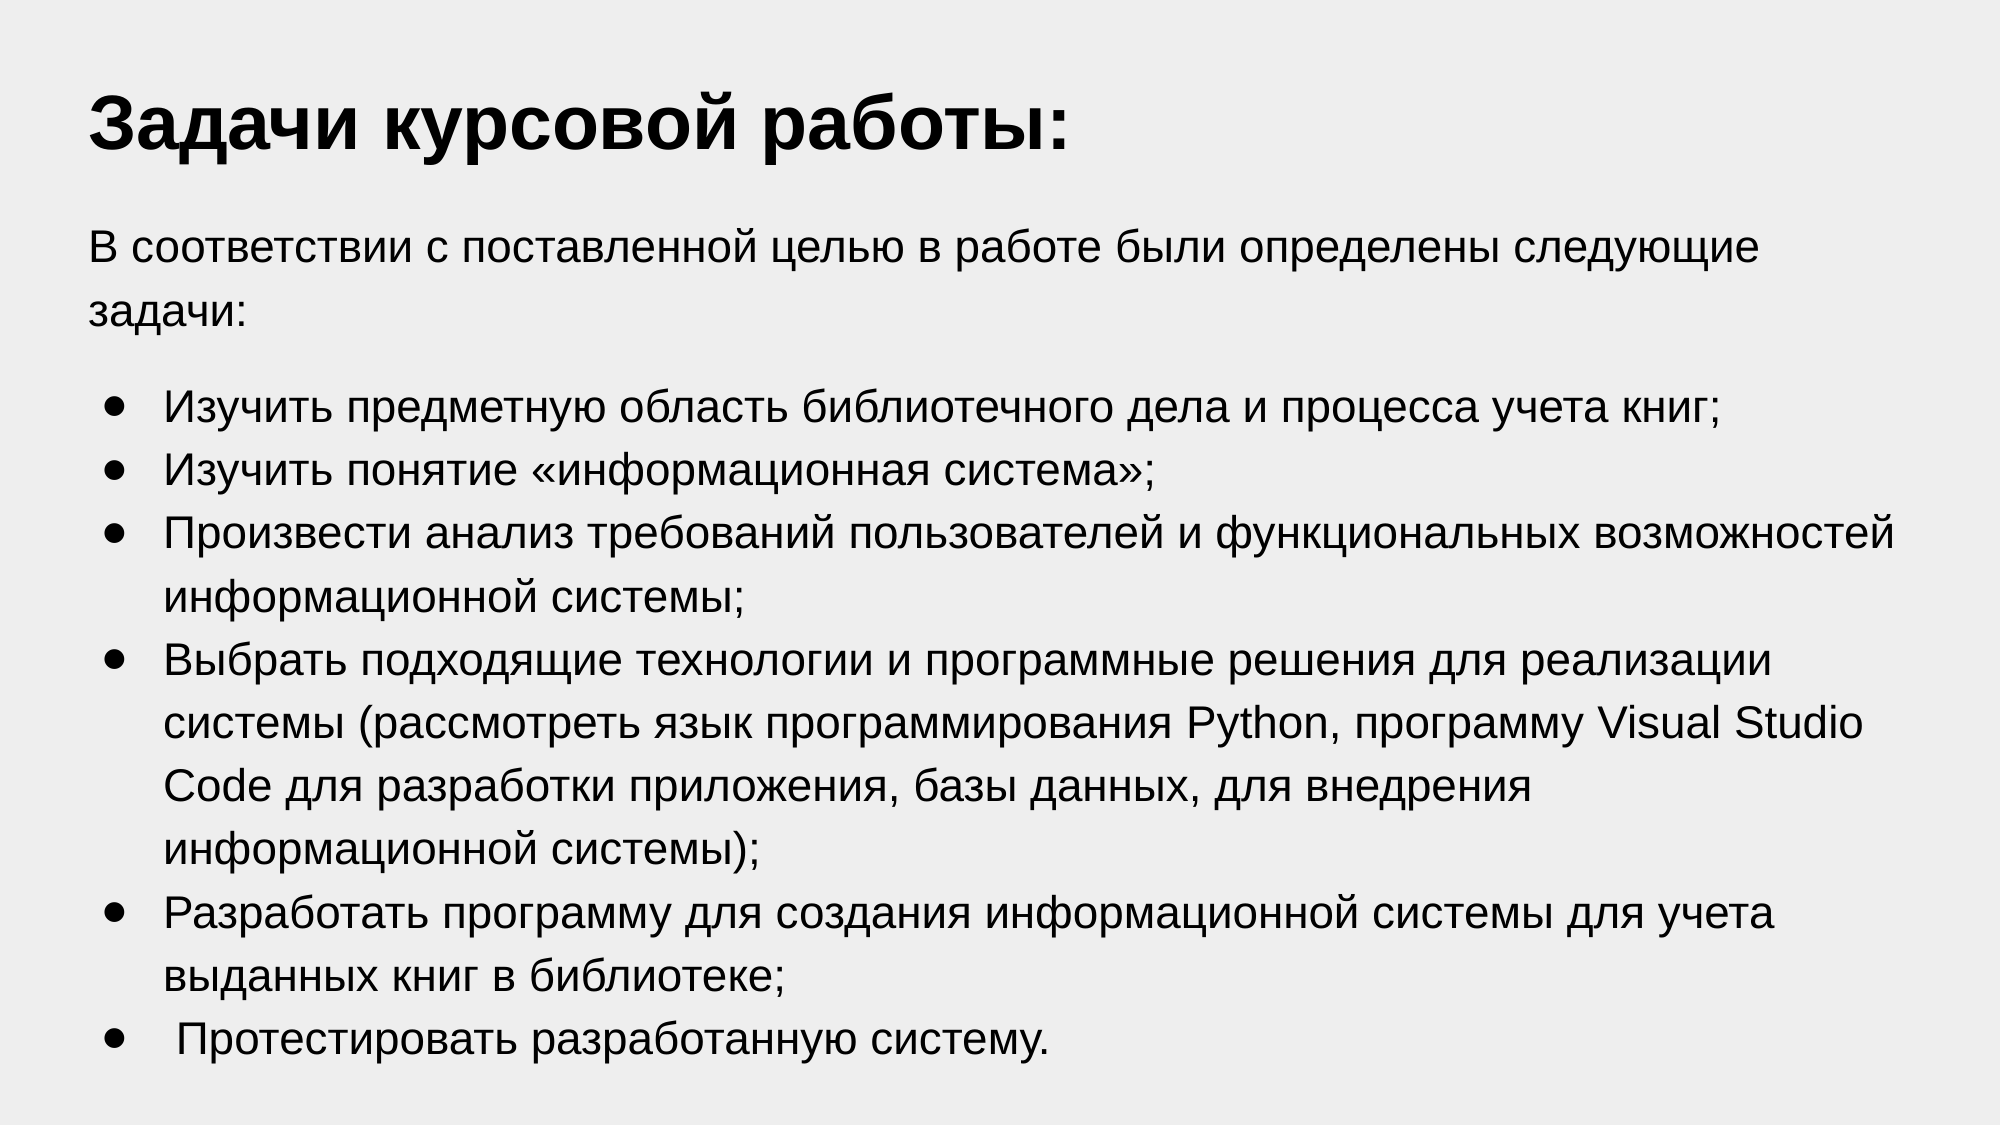

# Задачи курсовой работы:

В соответствии с поставленной целью в работе были определены следующие задачи:
Изучить предметную область библиотечного дела и процесса учета книг;
Изучить понятие «информационная система»;
Произвести анализ требований пользователей и функциональных возможностей информационной системы;
Выбрать подходящие технологии и программные решения для реализации системы (рассмотреть язык программирования Python, программу Visual Studio Code для разработки приложения, базы данных, для внедрения информационной системы);
Разработать программу для создания информационной системы для учета выданных книг в библиотеке;
 Протестировать разработанную систему.